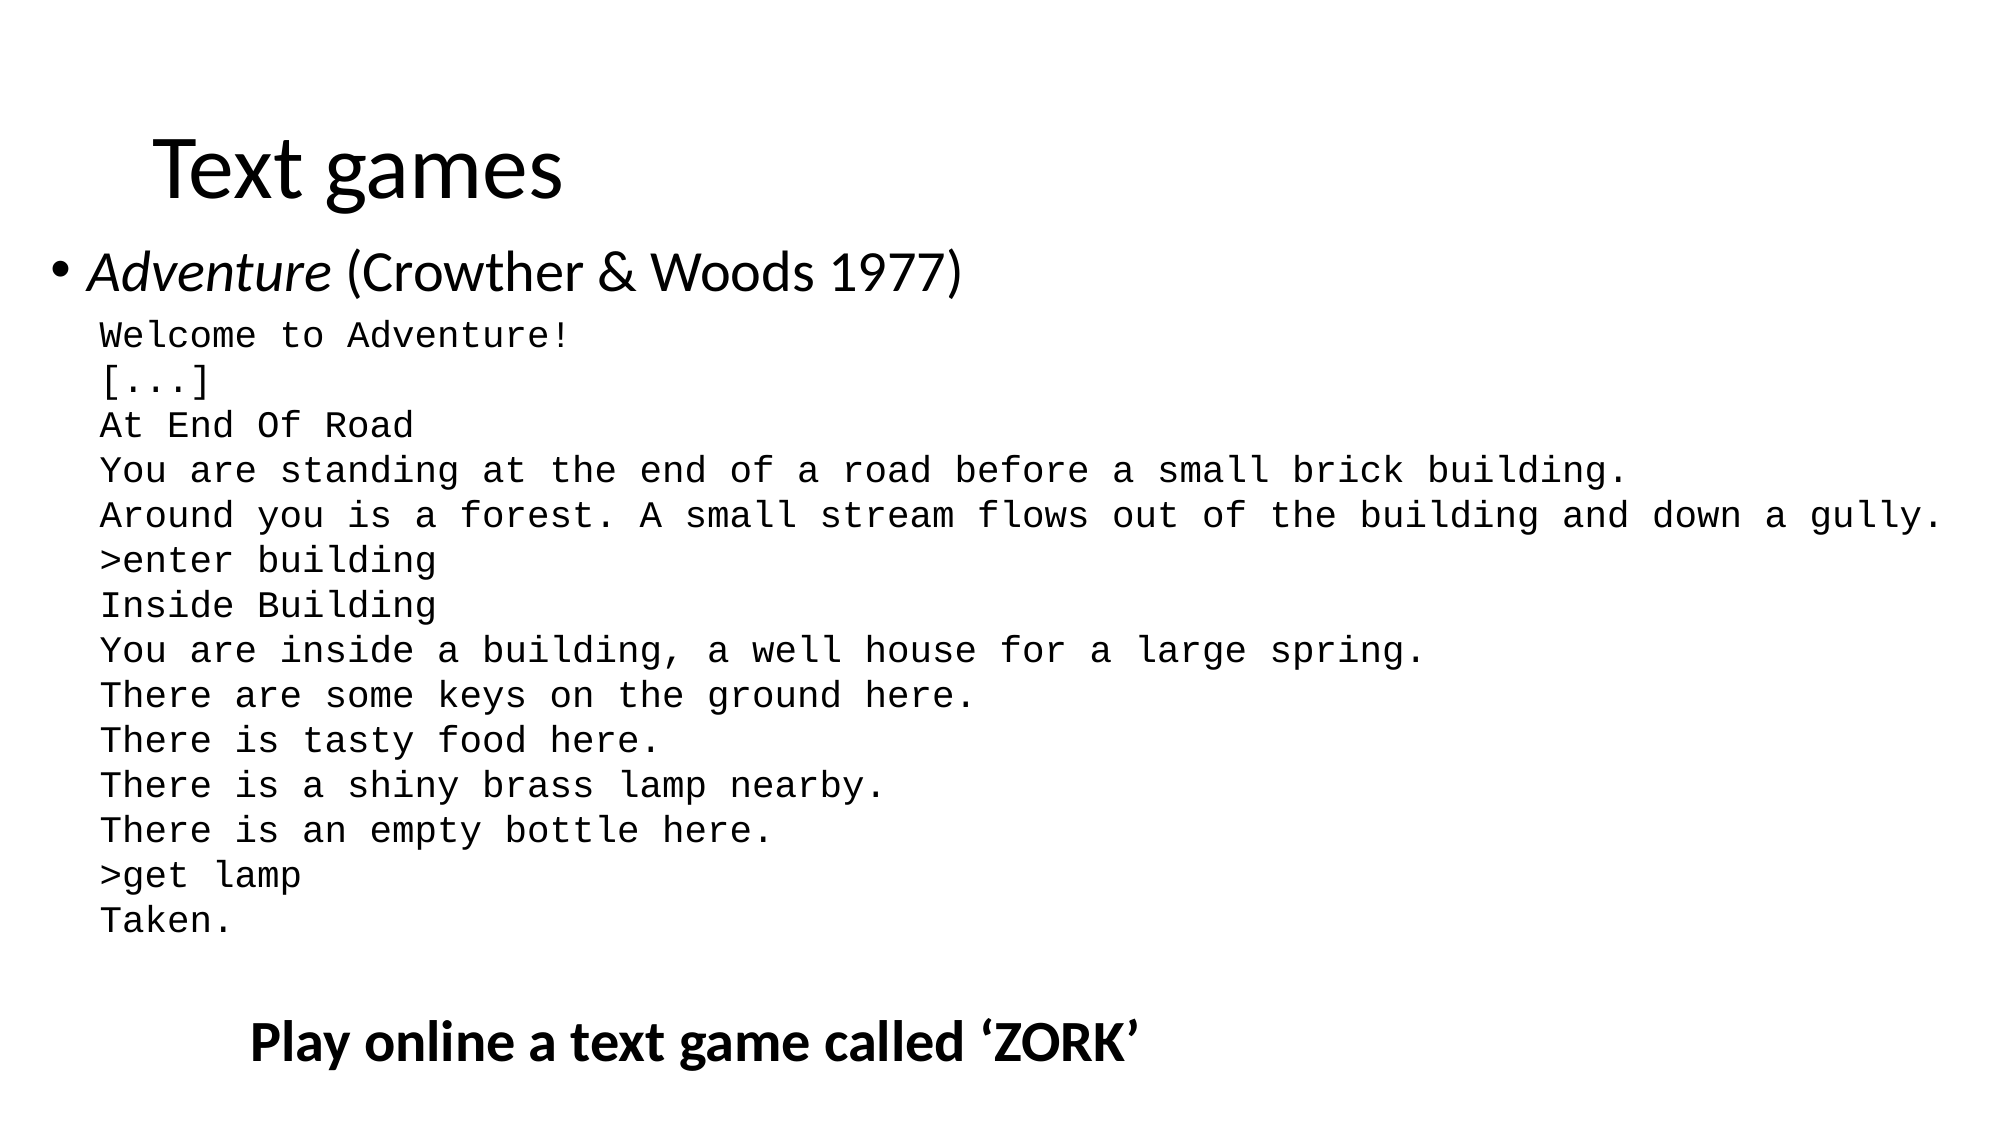

# Text games
Adventure (Crowther & Woods 1977)

Welcome to Adventure!
[...]
At End Of Road
You are standing at the end of a road before a small brick building.
Around you is a forest. A small stream flows out of the building and down a gully.
>enter building
Inside Building
You are inside a building, a well house for a large spring.
There are some keys on the ground here.
There is tasty food here.
There is a shiny brass lamp nearby.
There is an empty bottle here.
>get lamp
Taken.

Play online a text game called ‘ZORK’